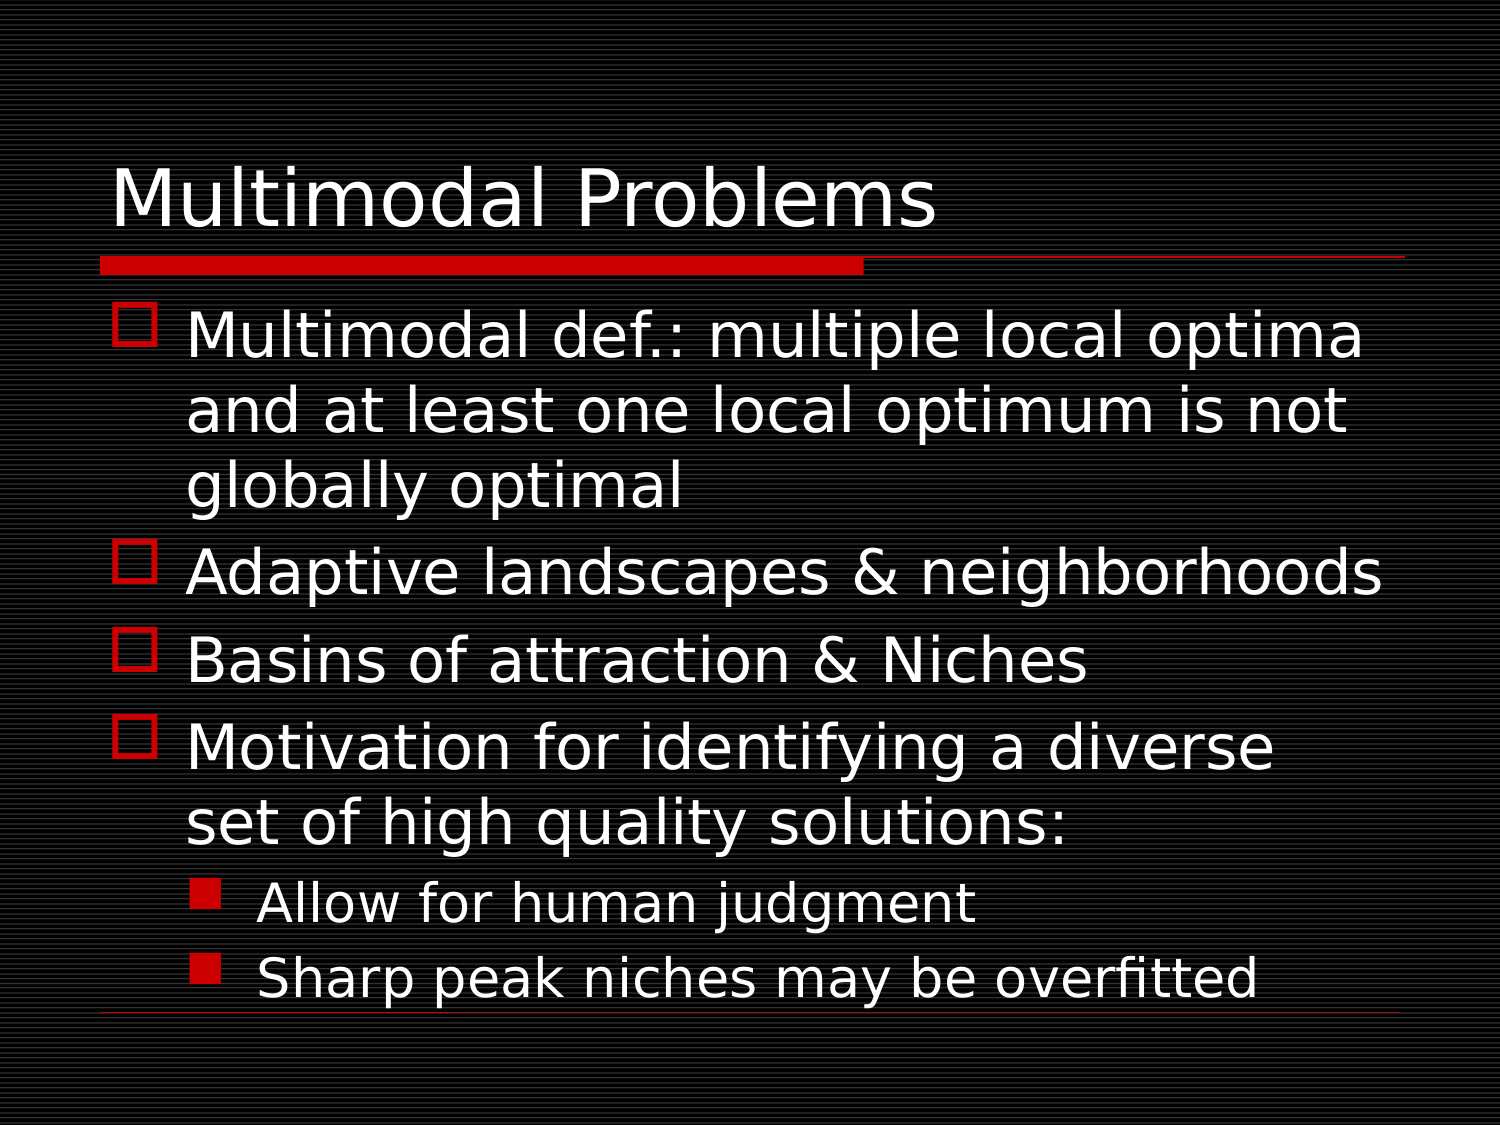

# Multimodal Problems
Multimodal def.: multiple local optima and at least one local optimum is not globally optimal
Adaptive landscapes & neighborhoods
Basins of attraction & Niches
Motivation for identifying a diverse set of high quality solutions:
Allow for human judgment
Sharp peak niches may be overfitted